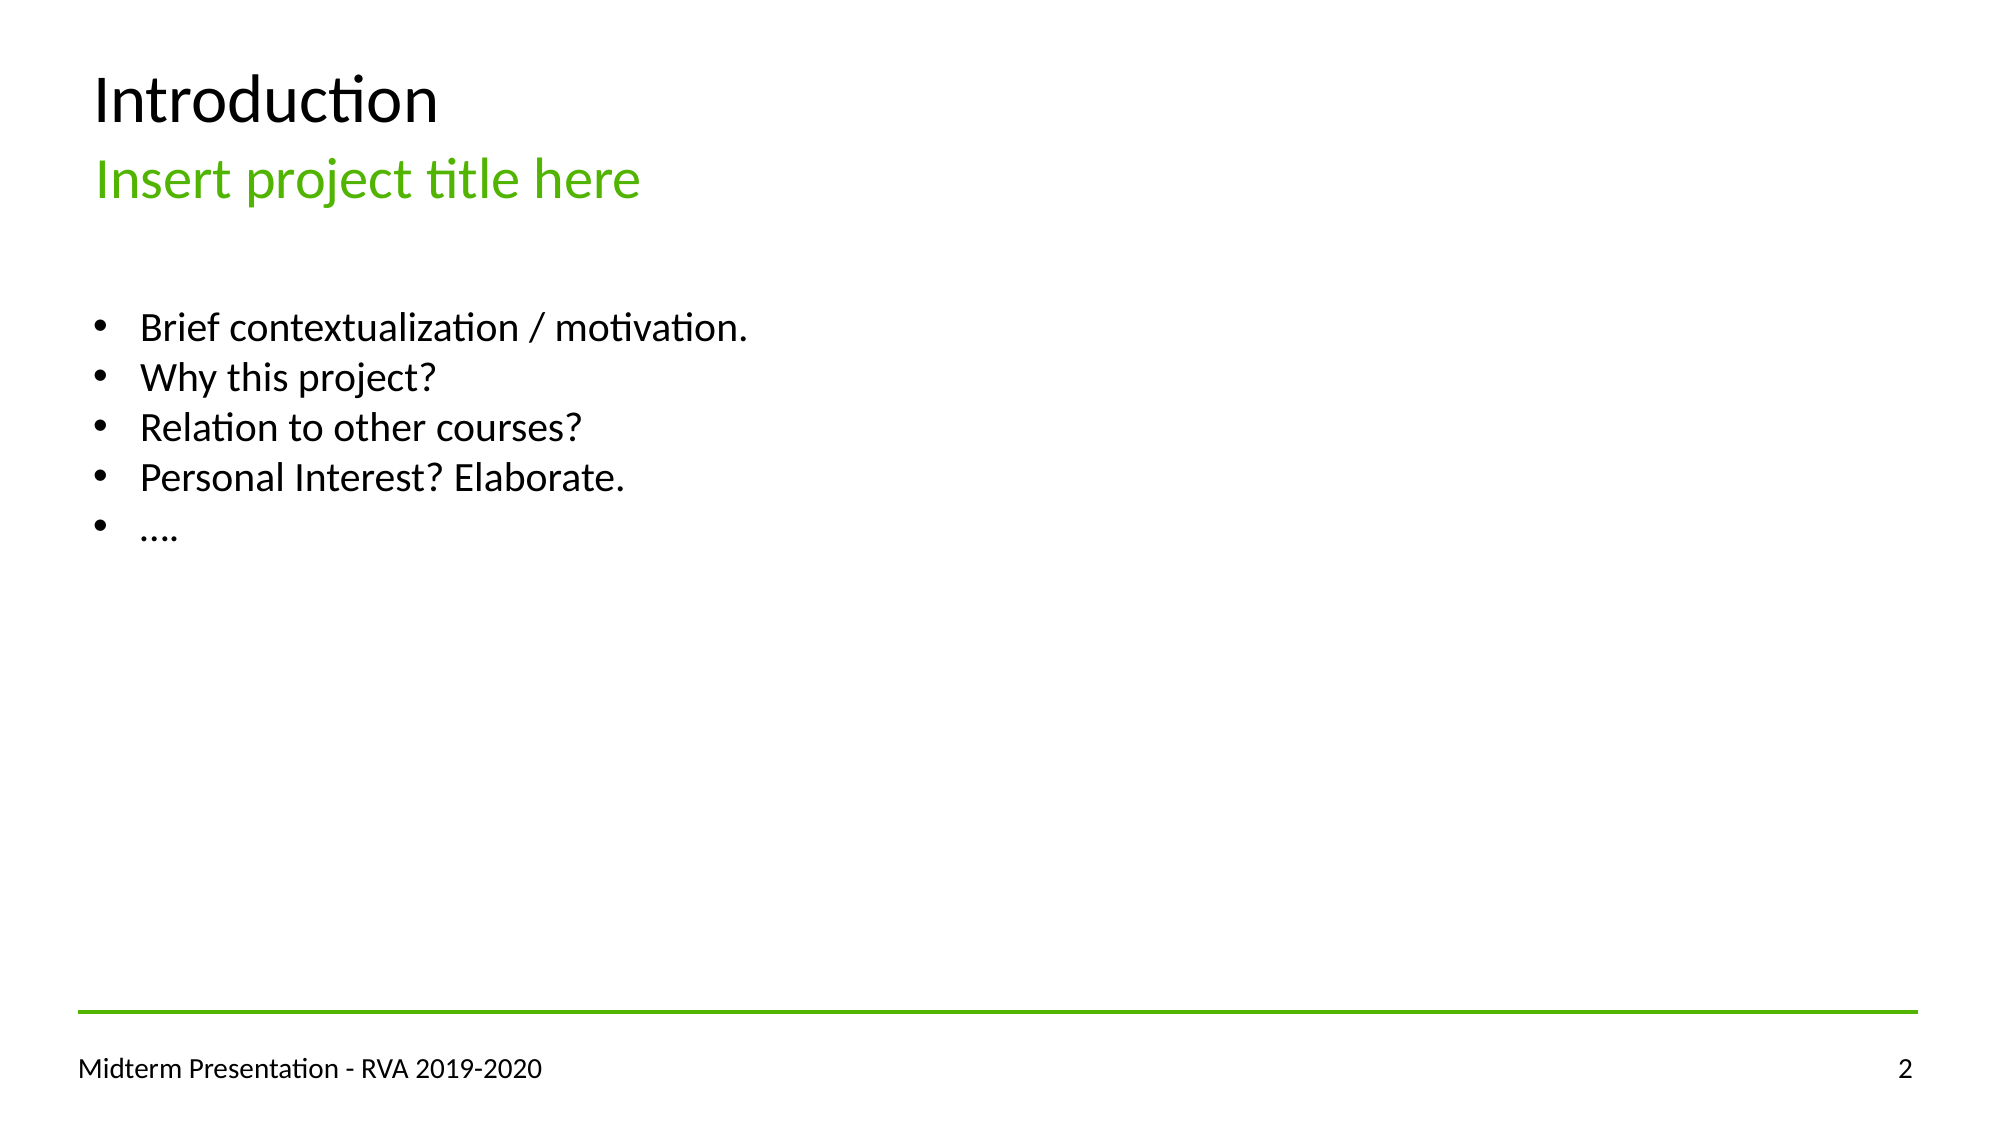

Introduction
Insert project title here

Brief contextualization / motivation.
Why this project?
Relation to other courses?
Personal Interest? Elaborate.
….
Midterm Presentation - RVA 2019-2020
2